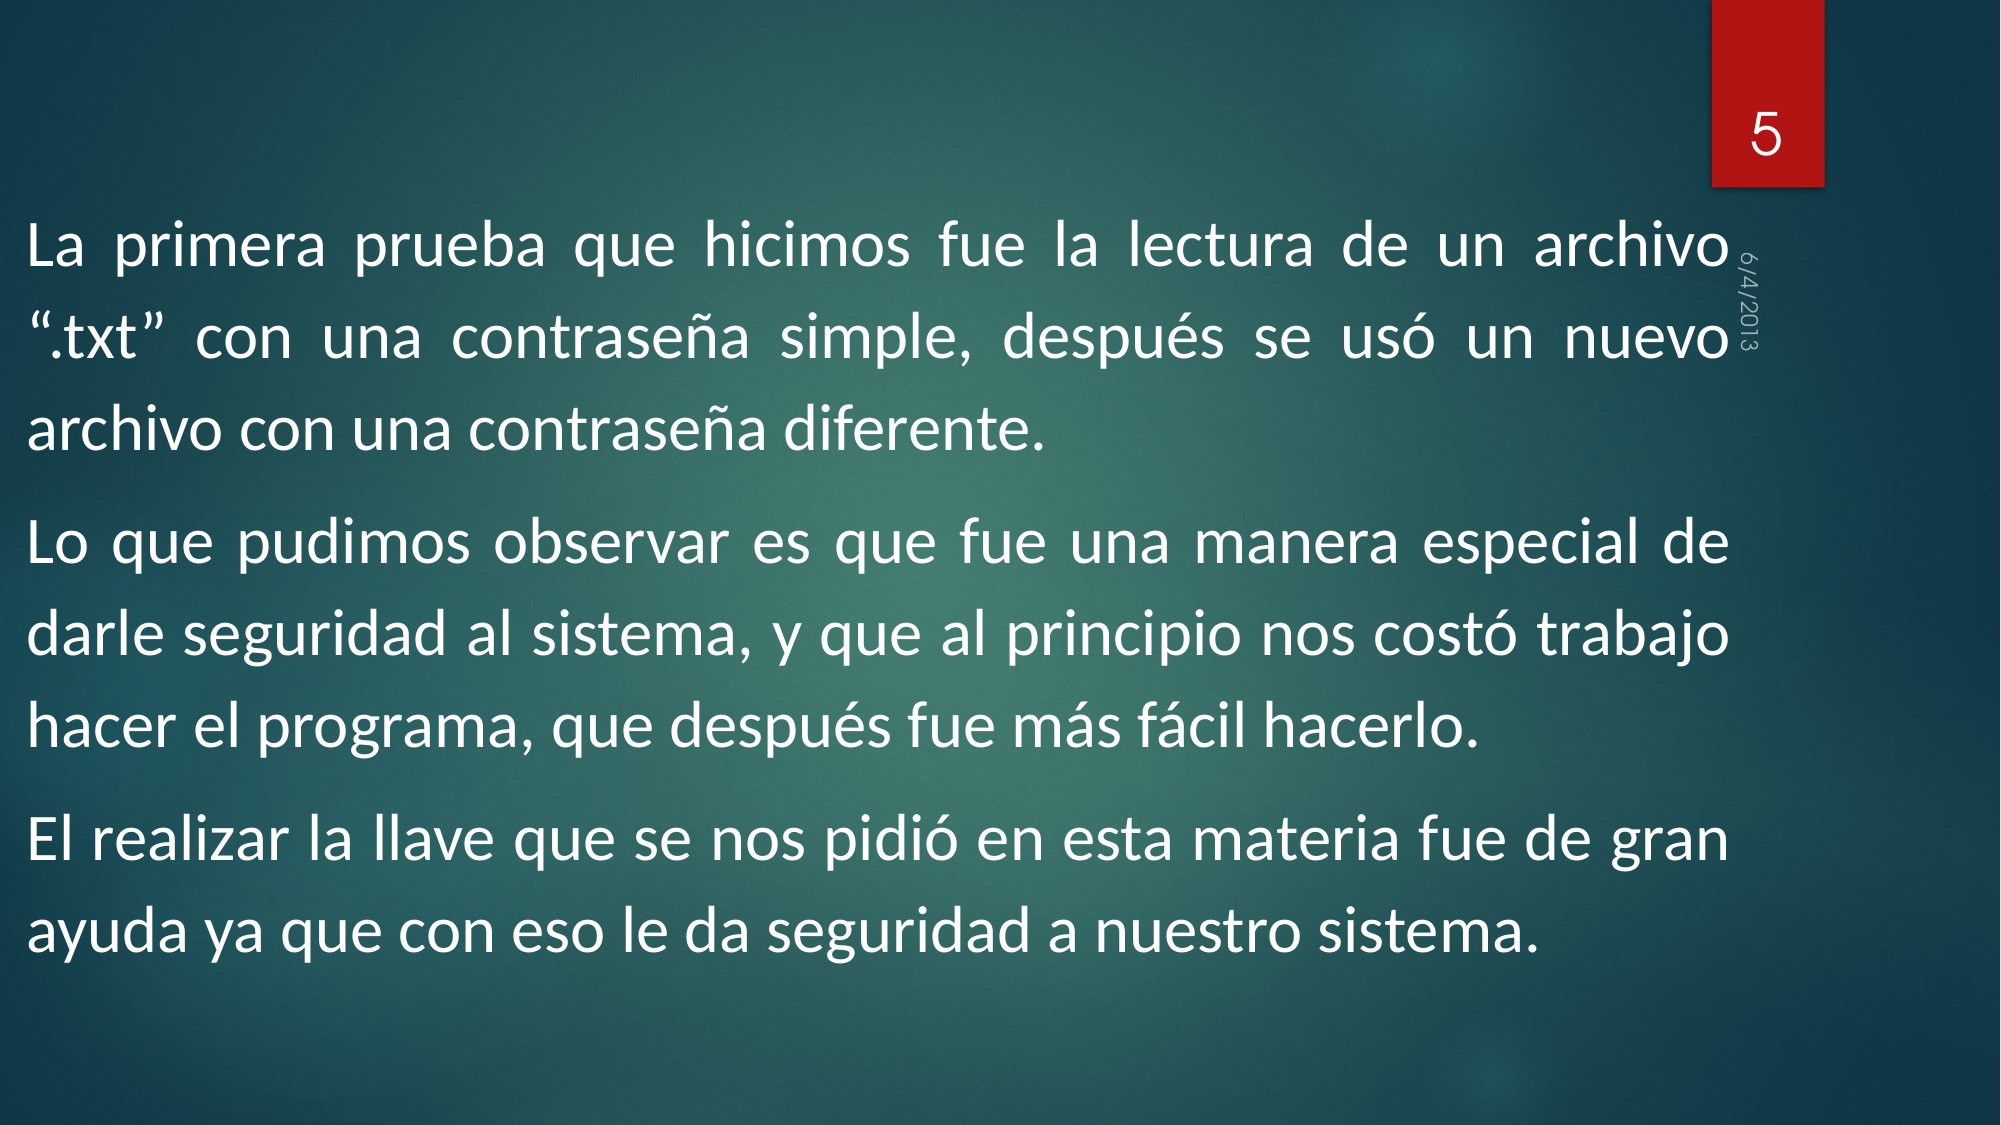

5
La primera prueba que hicimos fue la lectura de un archivo “.txt” con una contraseña simple, después se usó un nuevo archivo con una contraseña diferente.
Lo que pudimos observar es que fue una manera especial de darle seguridad al sistema, y que al principio nos costó trabajo hacer el programa, que después fue más fácil hacerlo.
El realizar la llave que se nos pidió en esta materia fue de gran ayuda ya que con eso le da seguridad a nuestro sistema.
6/4/2013